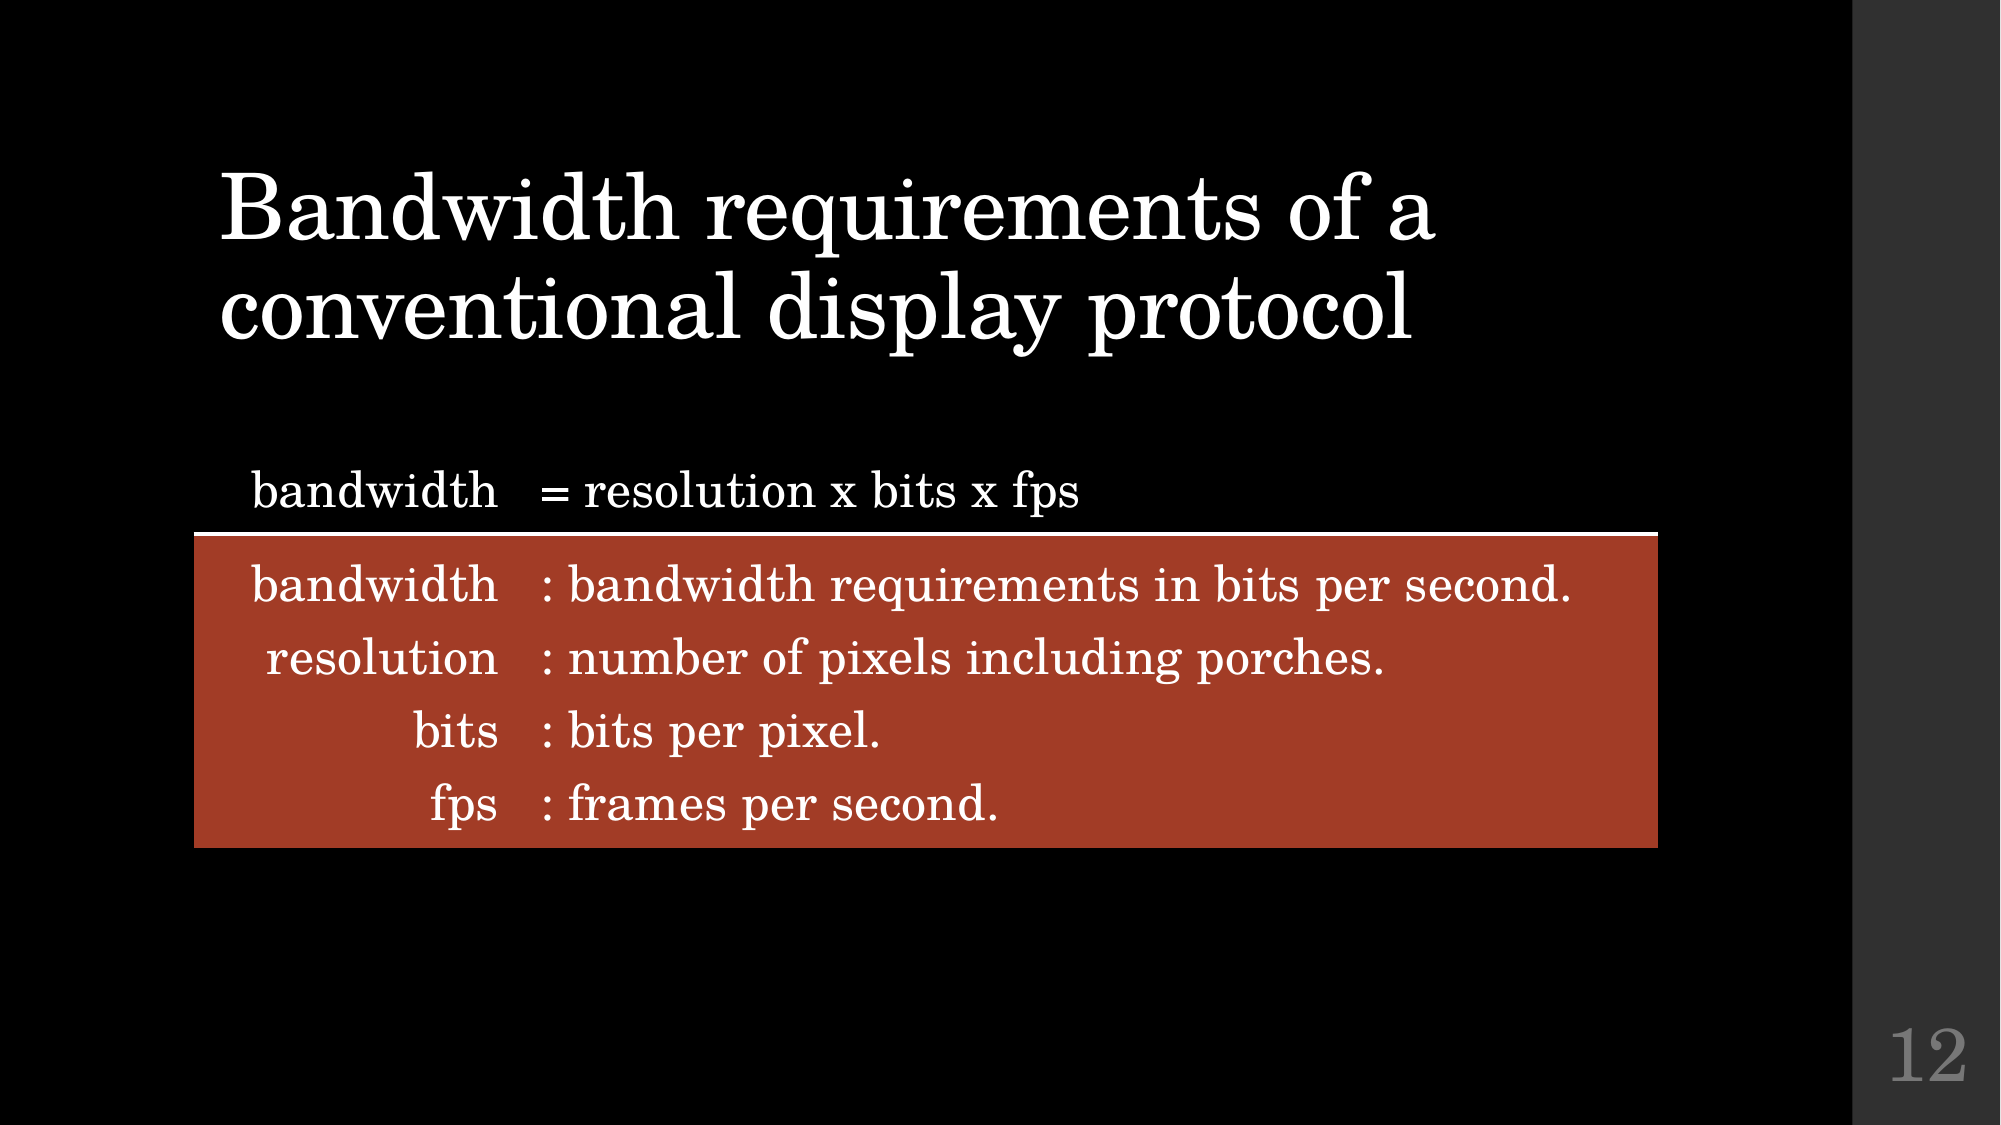

# Bandwidth requirements of a conventional display protocol
| bandwidth | = resolution x bits x fps |
| --- | --- |
| bandwidth resolution bits fps | : bandwidth requirements in bits per second. : number of pixels including porches. : bits per pixel. : frames per second. |
12